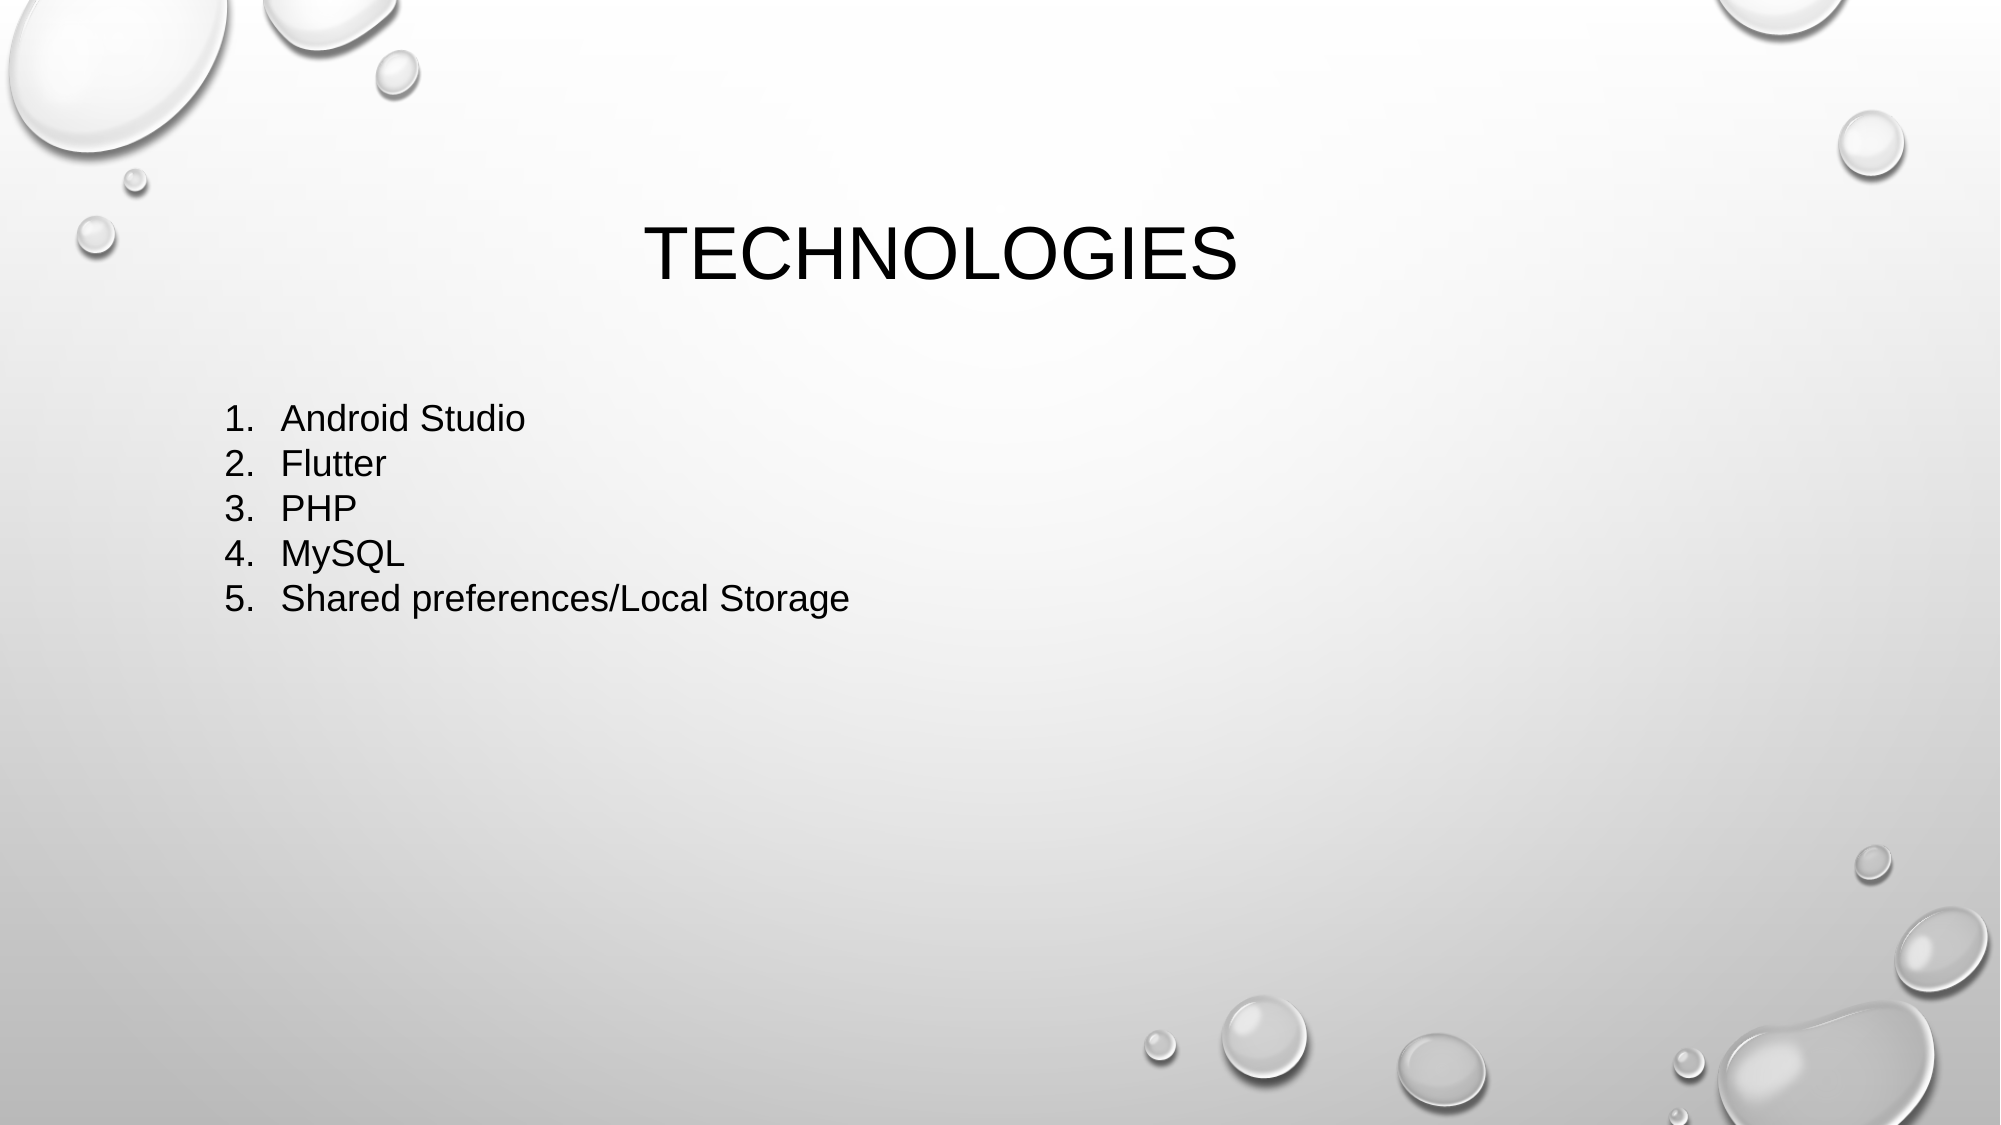

# Technologies
Android Studio
Flutter
PHP
MySQL
Shared preferences/Local Storage